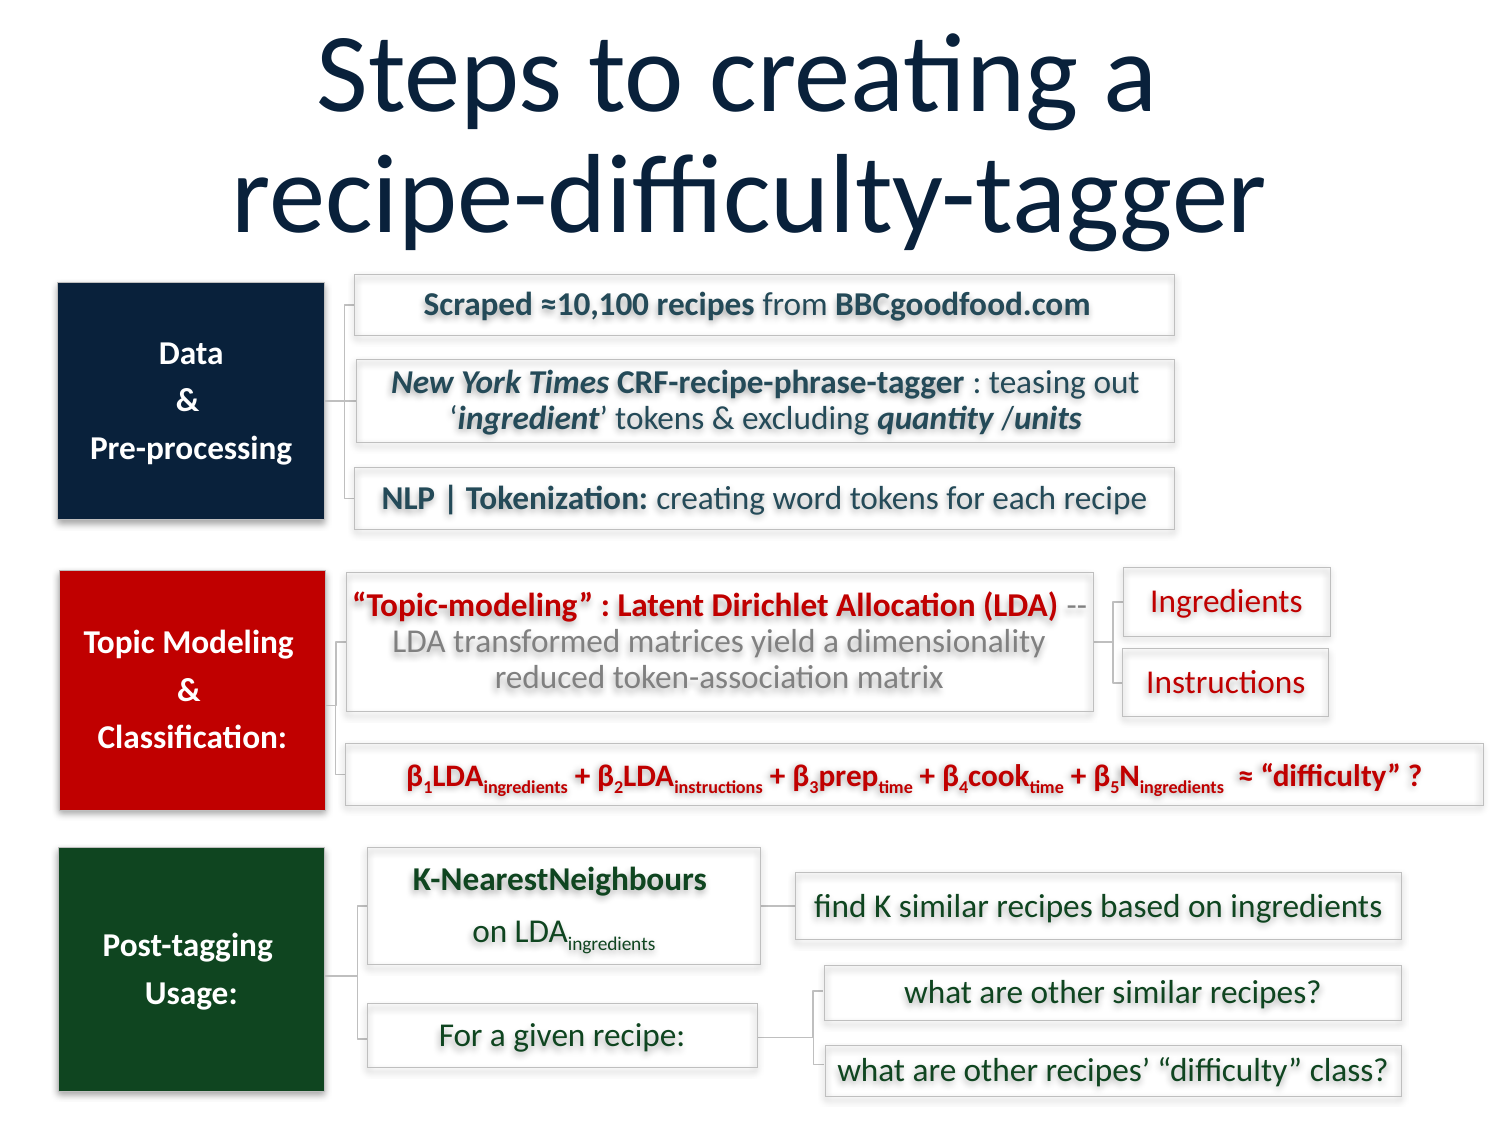

# Steps to creating a recipe-difficulty-tagger

Scraped ≈10,100 recipes from BBCgoodfood.com

New York Times CRF-recipe-phrase-tagger : teasing out ‘ingredient’ tokens & excluding quantity /units

NLP | Tokenization: creating word tokens for each recipe
Data
&
Pre-processing
Ingredients
“Topic-modeling” : Latent Dirichlet Allocation (LDA) -- LDA transformed matrices yield a dimensionality reduced token-association matrix

Instructions
Topic Modeling
&
Classification:

β1LDAingredients + β2LDAinstructions + β3preptime + β4cooktime + β5Ningredients  ≈ “difficulty” ?
Post-tagging
Usage:
K-NearestNeighbours
on LDAingredients
find K similar recipes based on ingredients

what are other similar recipes?

For a given recipe:

what are other recipes’ “difficulty” class?